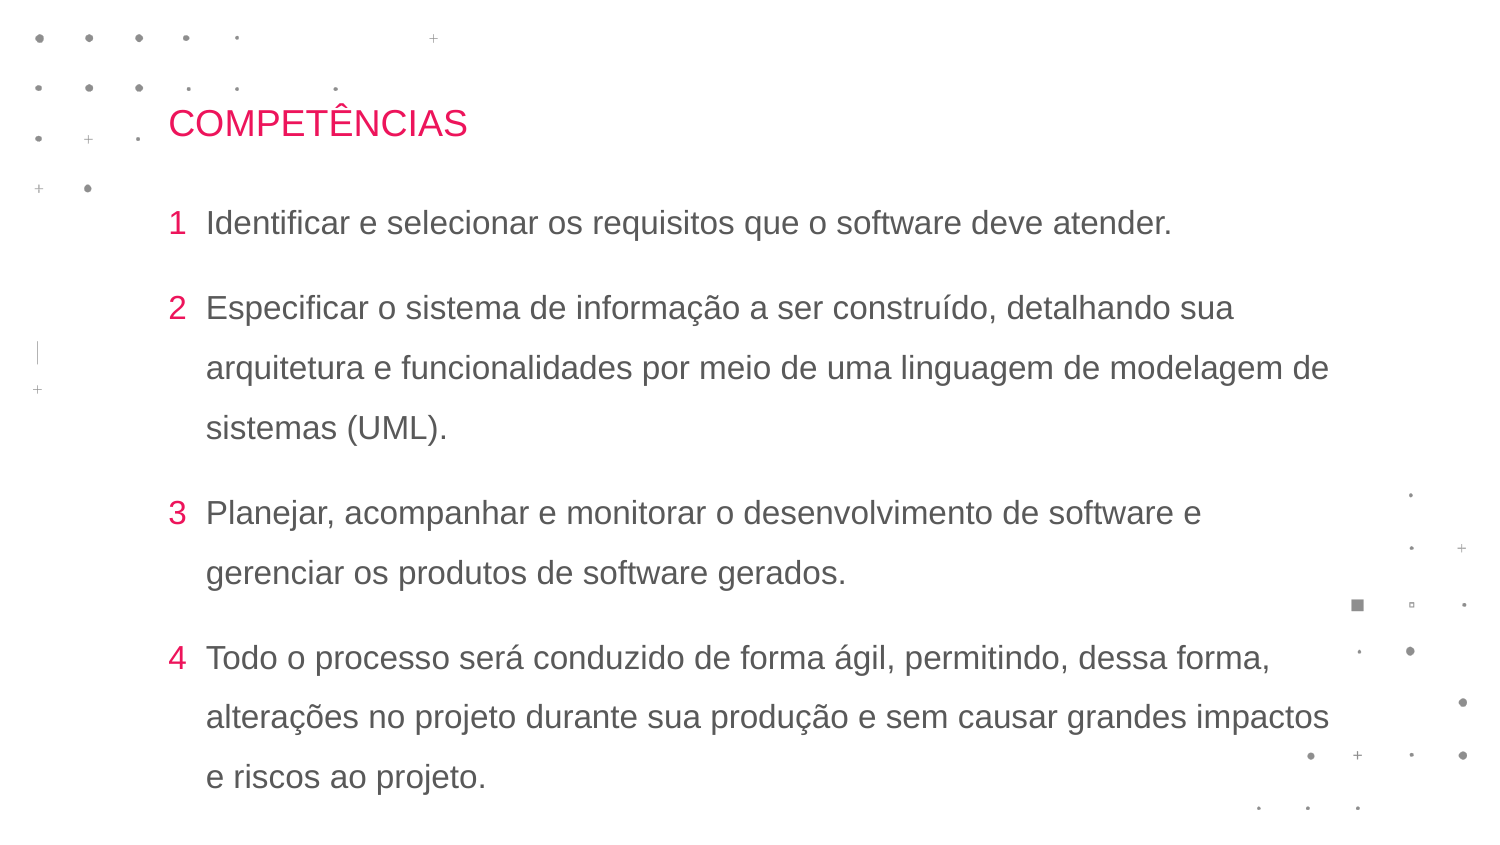

COMPETÊNCIAS
Identificar e selecionar os requisitos que o software deve atender.
Especificar o sistema de informação a ser construído, detalhando sua arquitetura e funcionalidades por meio de uma linguagem de modelagem de sistemas (UML).
Planejar, acompanhar e monitorar o desenvolvimento de software e gerenciar os produtos de software gerados.
Todo o processo será conduzido de forma ágil, permitindo, dessa forma, alterações no projeto durante sua produção e sem causar grandes impactos e riscos ao projeto.